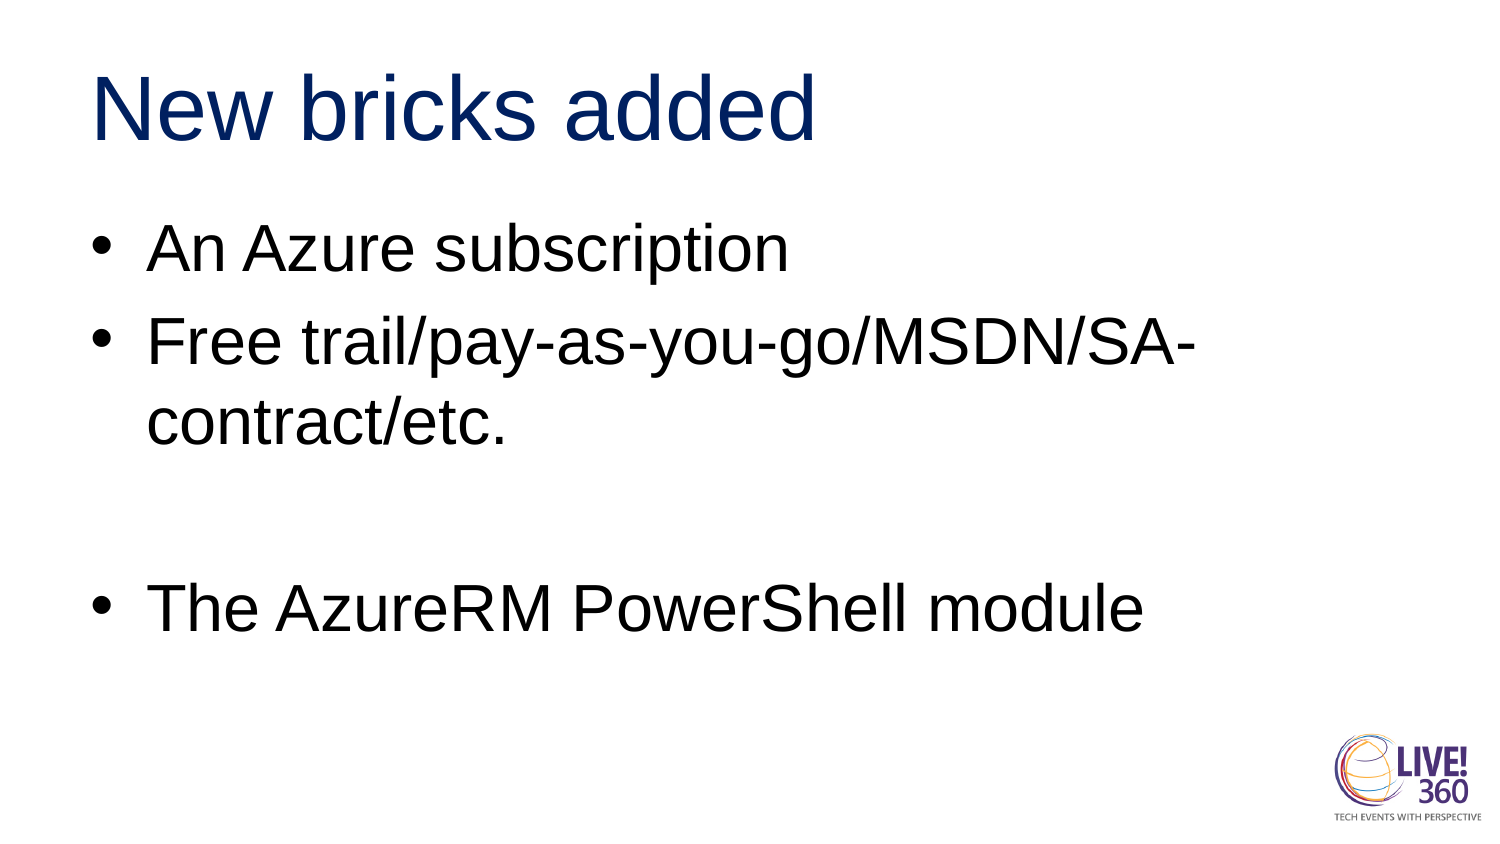

# New bricks added
An Azure subscription
Free trail/pay-as-you-go/MSDN/SA-contract/etc.

The AzureRM PowerShell module